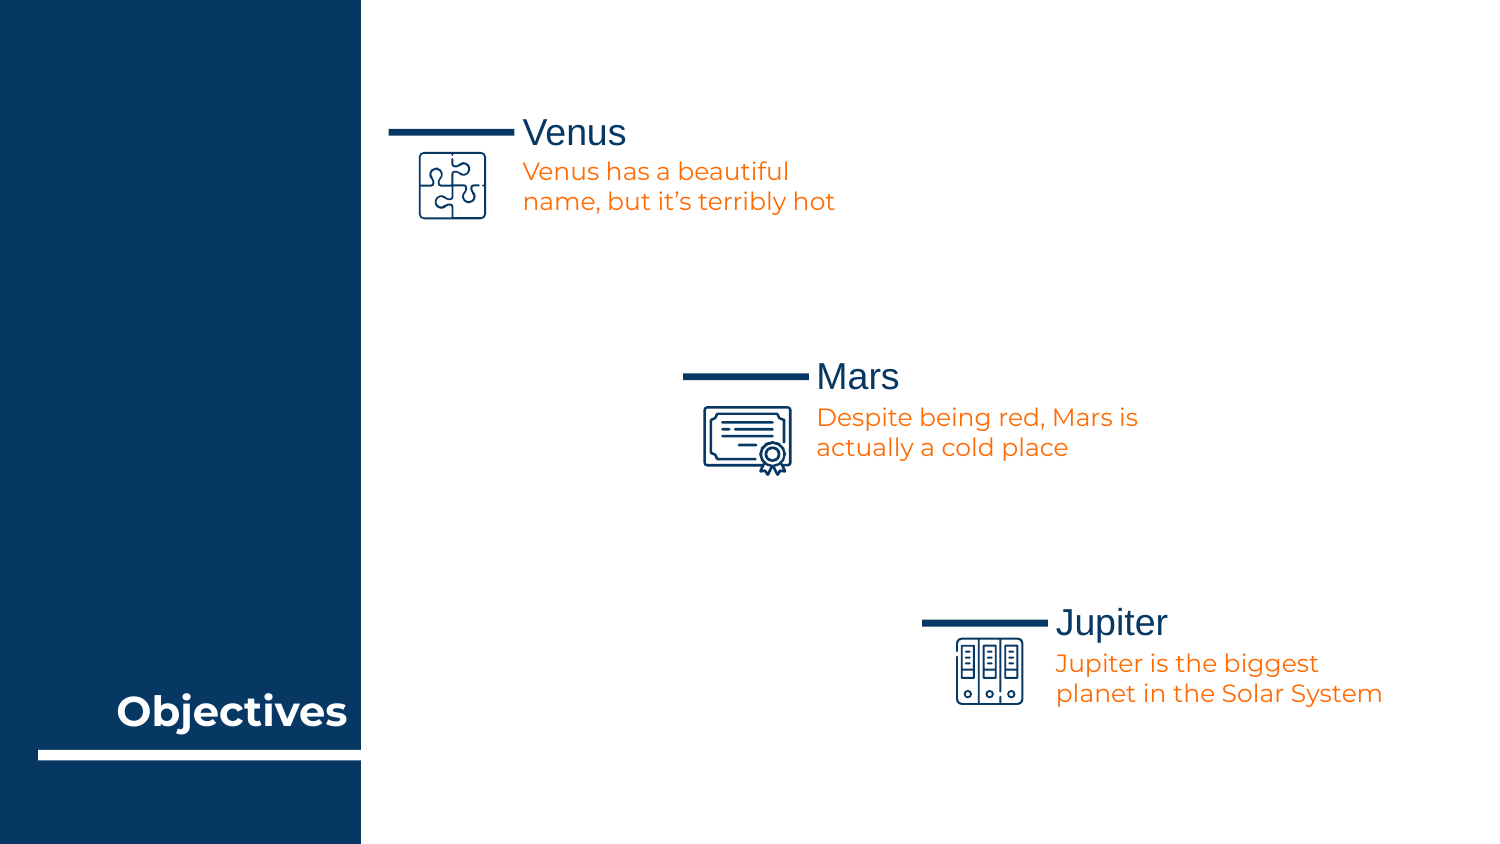

Venus

Venus has a beautiful
name, but it’s terribly hot

Mars

Despite being red, Mars is actually a cold place

# Objectives
Jupiter

Jupiter is the biggest planet in the Solar System